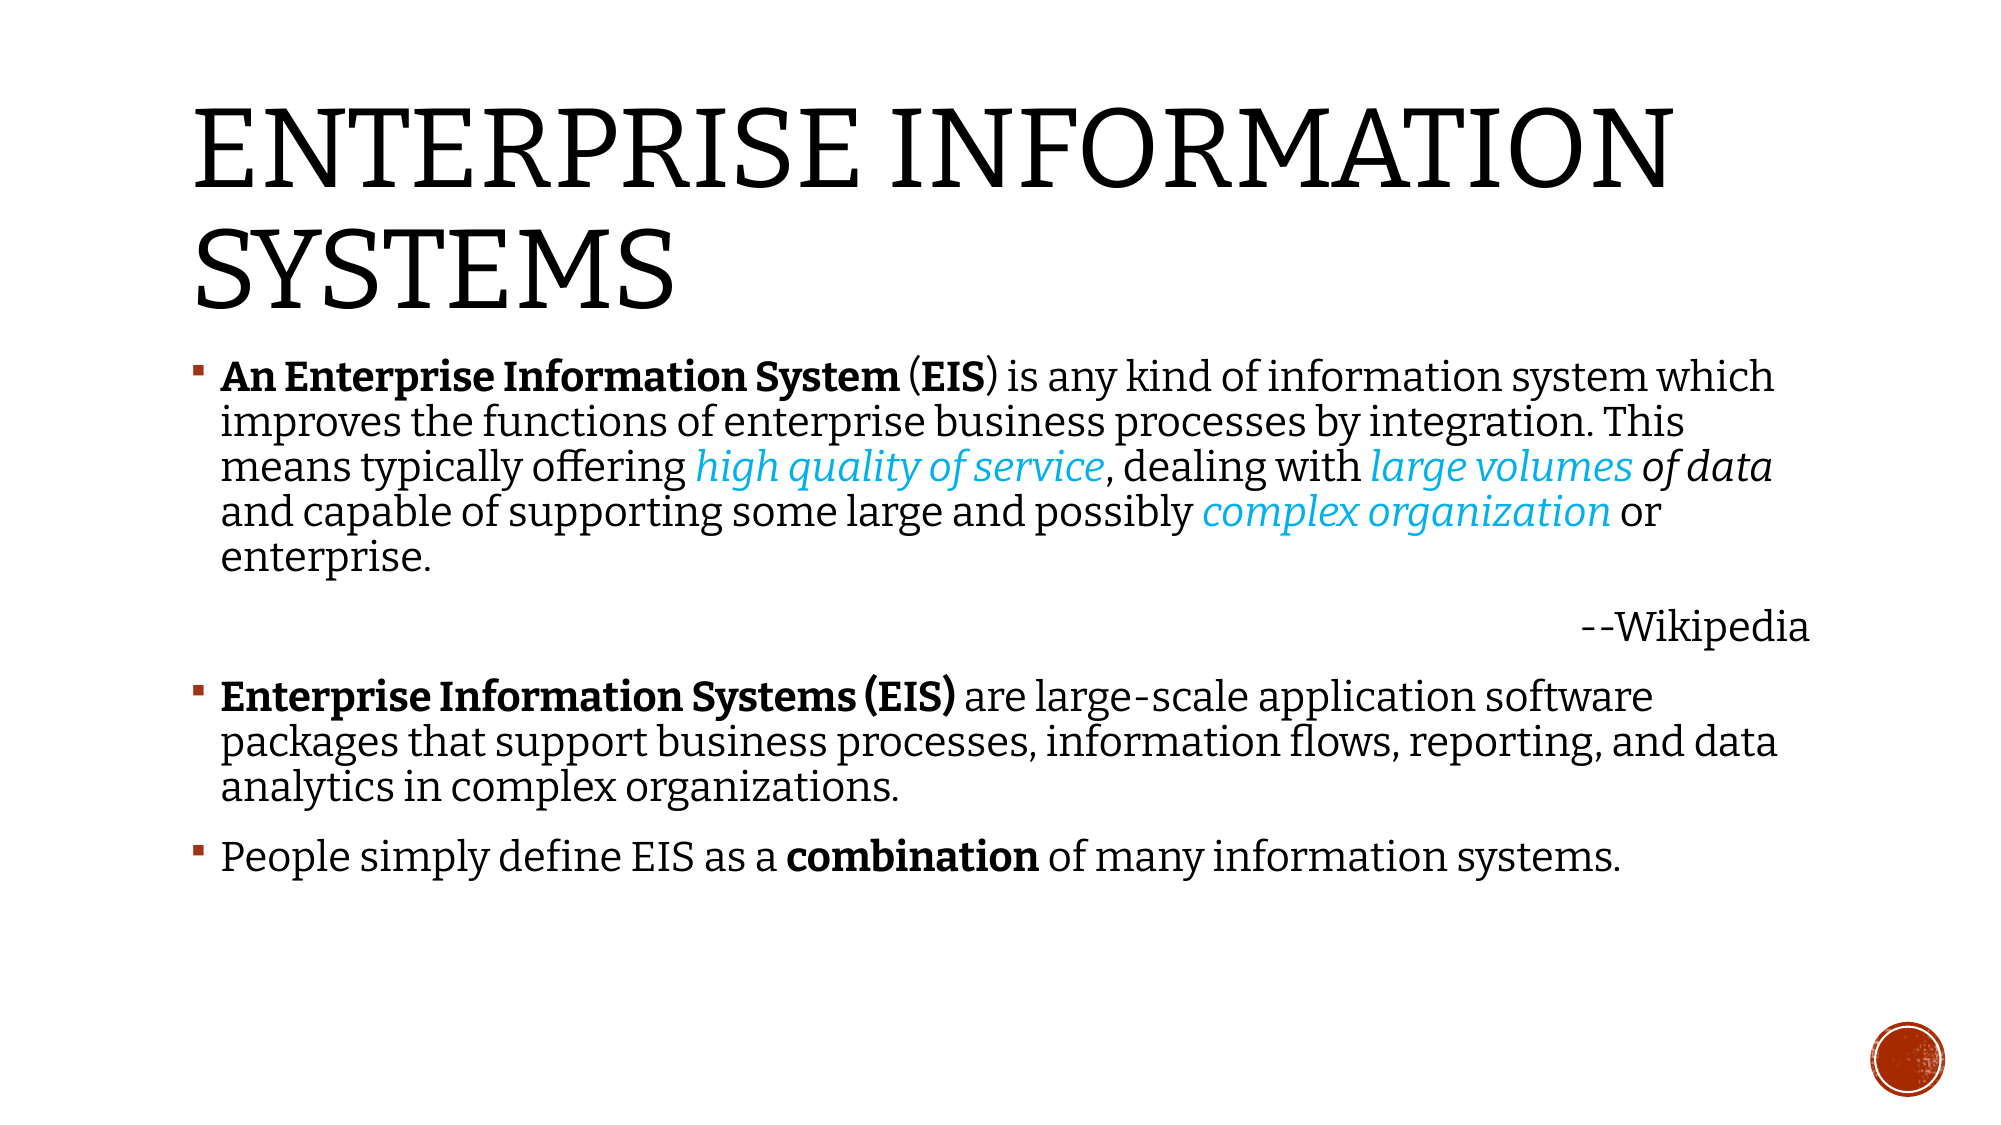

# Enterprise information systems
An Enterprise Information System (EIS) is any kind of information system which improves the functions of enterprise business processes by integration. This means typically offering high quality of service, dealing with large volumes of data and capable of supporting some large and possibly complex organization or enterprise.
--Wikipedia
Enterprise Information Systems (EIS) are large-scale application software packages that support business processes, information flows, reporting, and data analytics in complex organizations.
People simply define EIS as a combination of many information systems.